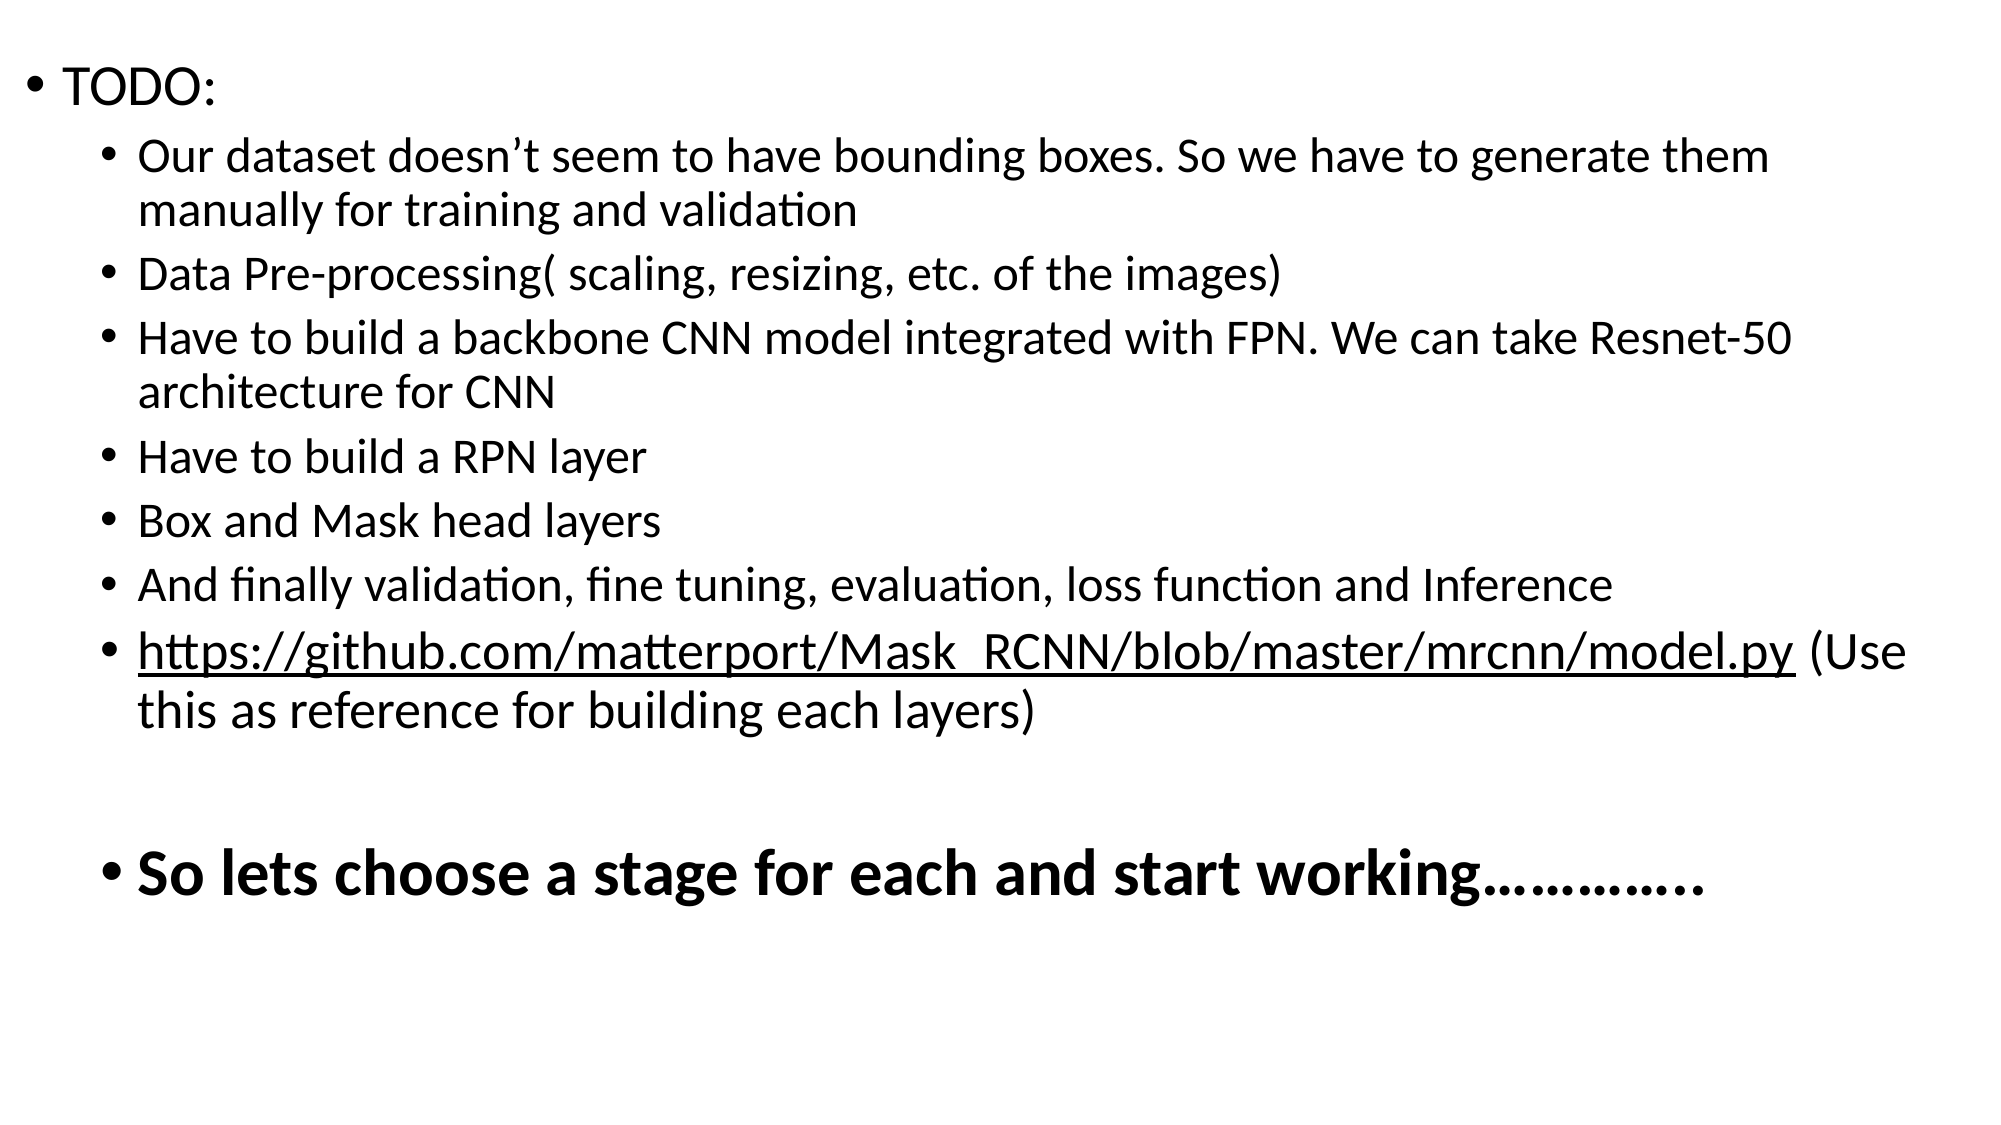

TODO:
Our dataset doesn’t seem to have bounding boxes. So we have to generate them manually for training and validation
Data Pre-processing( scaling, resizing, etc. of the images)
Have to build a backbone CNN model integrated with FPN. We can take Resnet-50 architecture for CNN
Have to build a RPN layer
Box and Mask head layers
And finally validation, fine tuning, evaluation, loss function and Inference
https://github.com/matterport/Mask_RCNN/blob/master/mrcnn/model.py (Use this as reference for building each layers)

So lets choose a stage for each and start working…………..